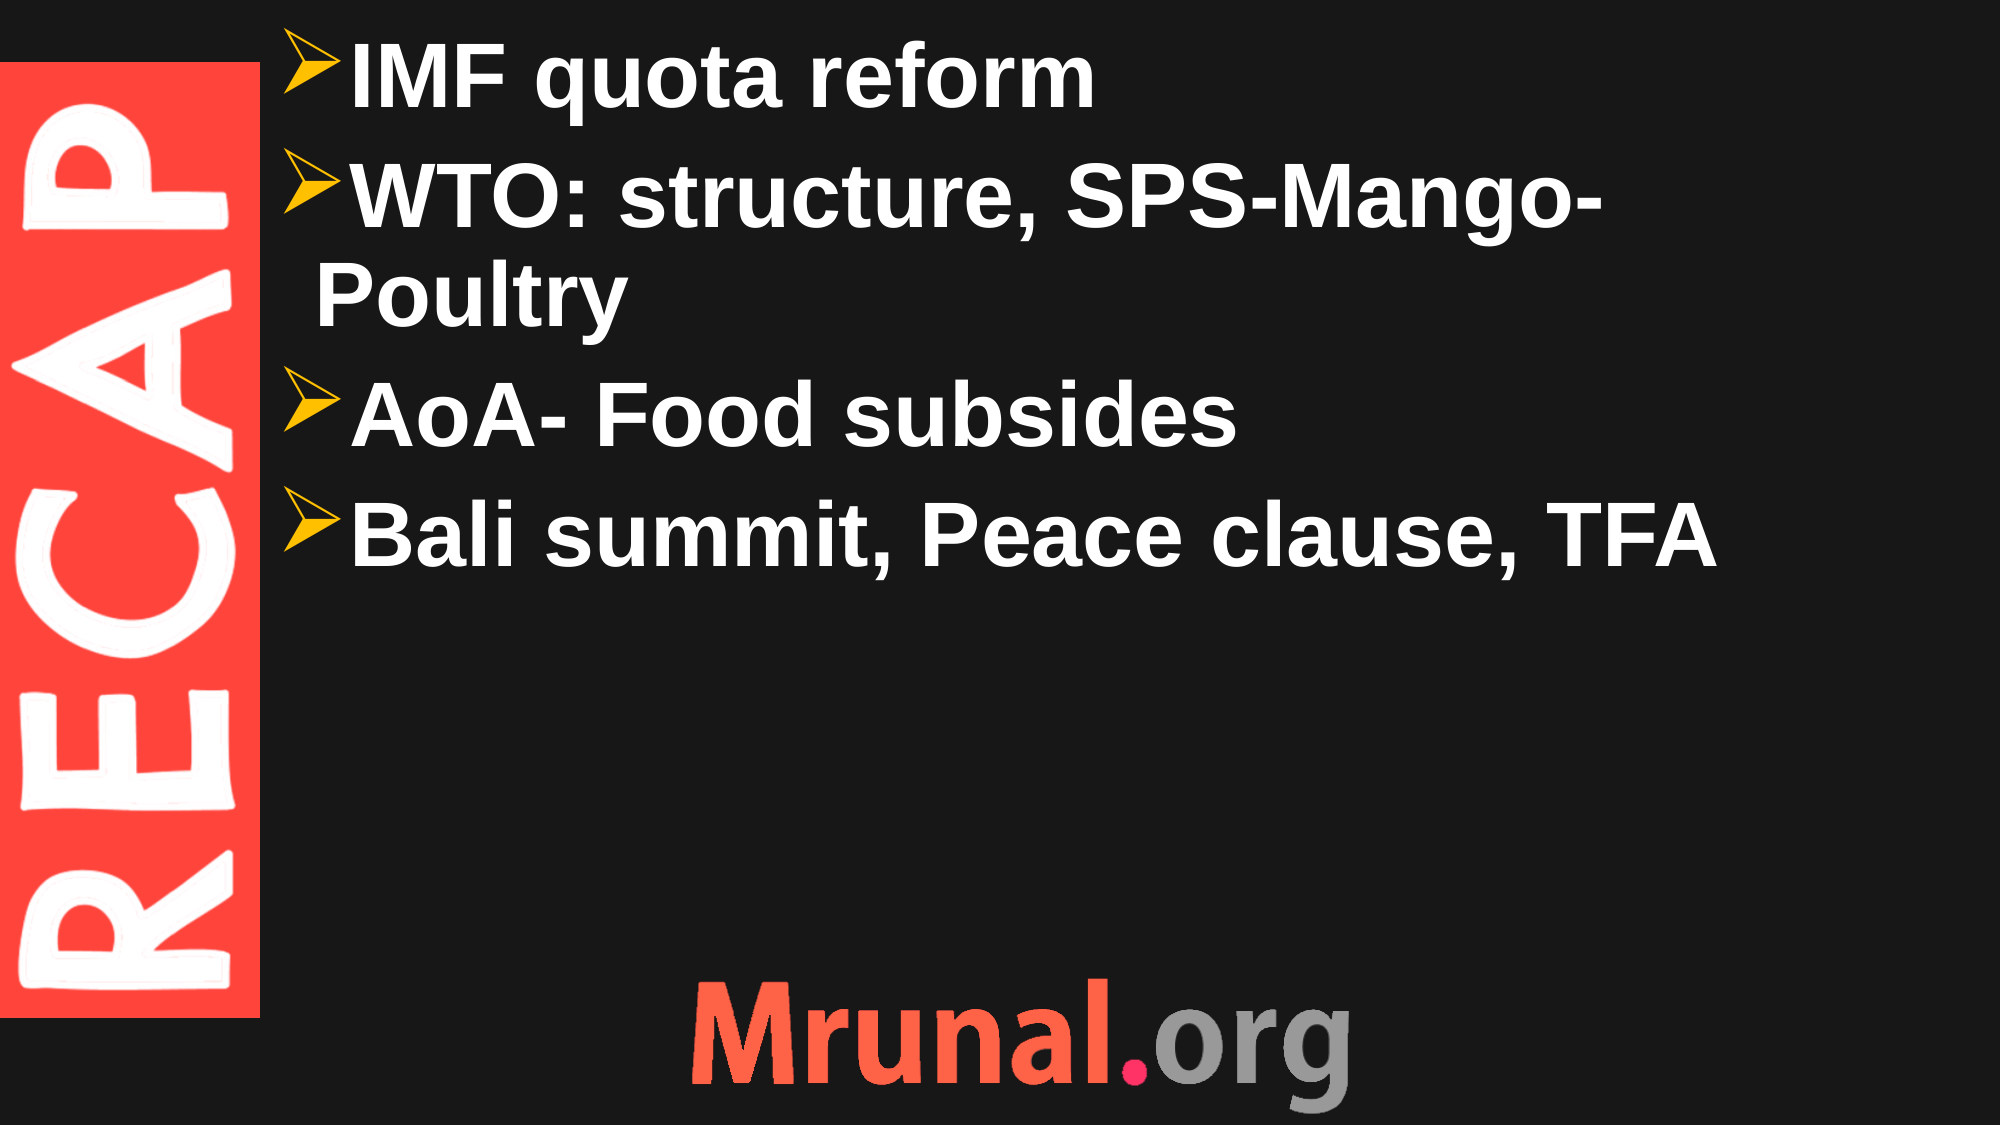

IMF quota reform
WTO: structure, SPS-Mango-Poultry
AoA- Food subsides
Bali summit, Peace clause, TFA